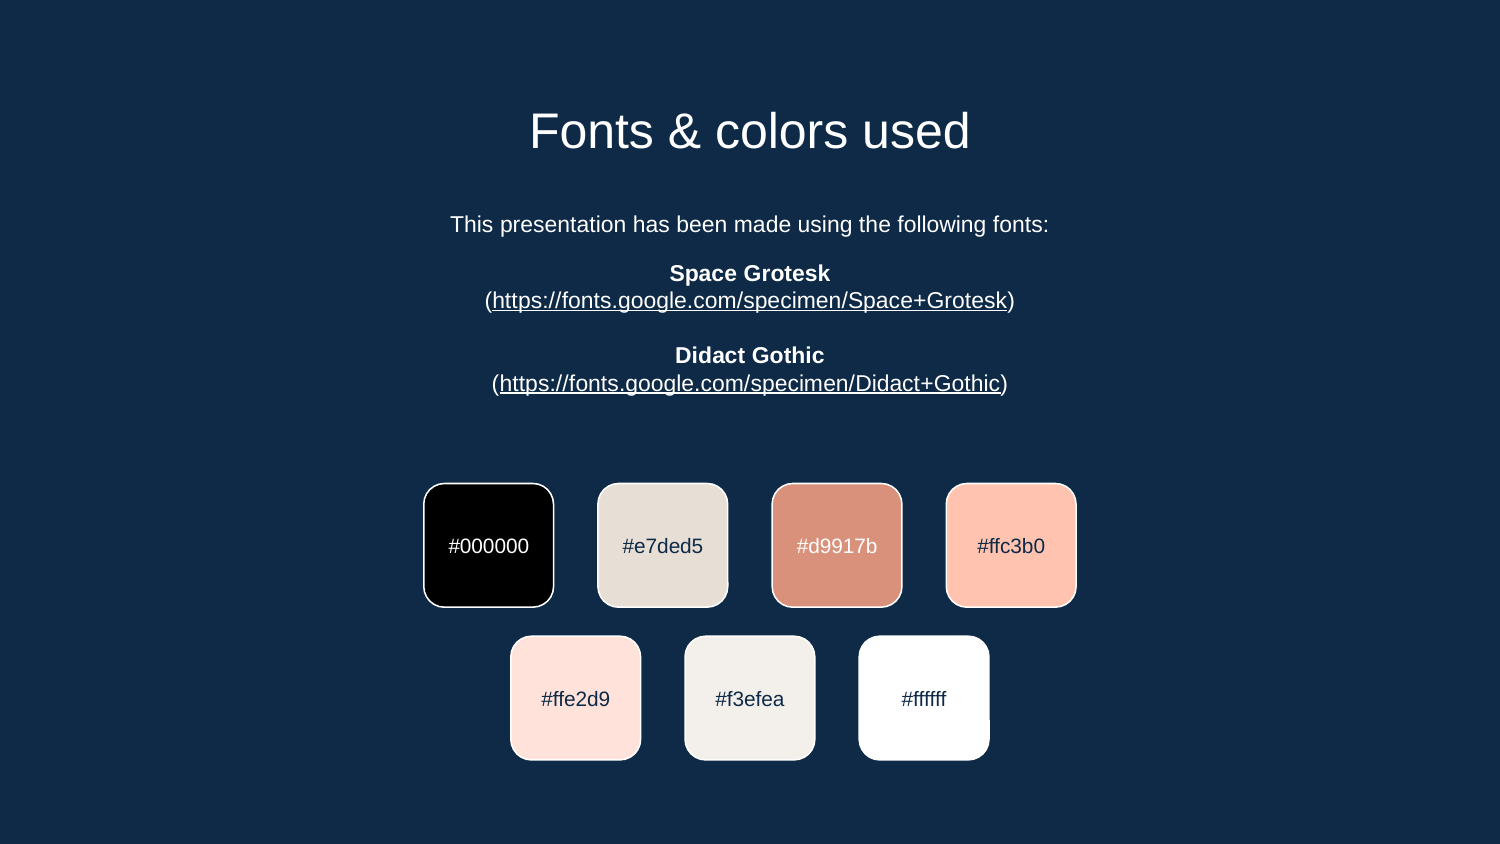

# Fonts & colors used
This presentation has been made using the following fonts:
Space Grotesk
(https://fonts.google.com/specimen/Space+Grotesk)

Didact Gothic
(https://fonts.google.com/specimen/Didact+Gothic)

#000000
#e7ded5
#d9917b
#ffc3b0

#ffe2d9
#f3efea
#ffffff